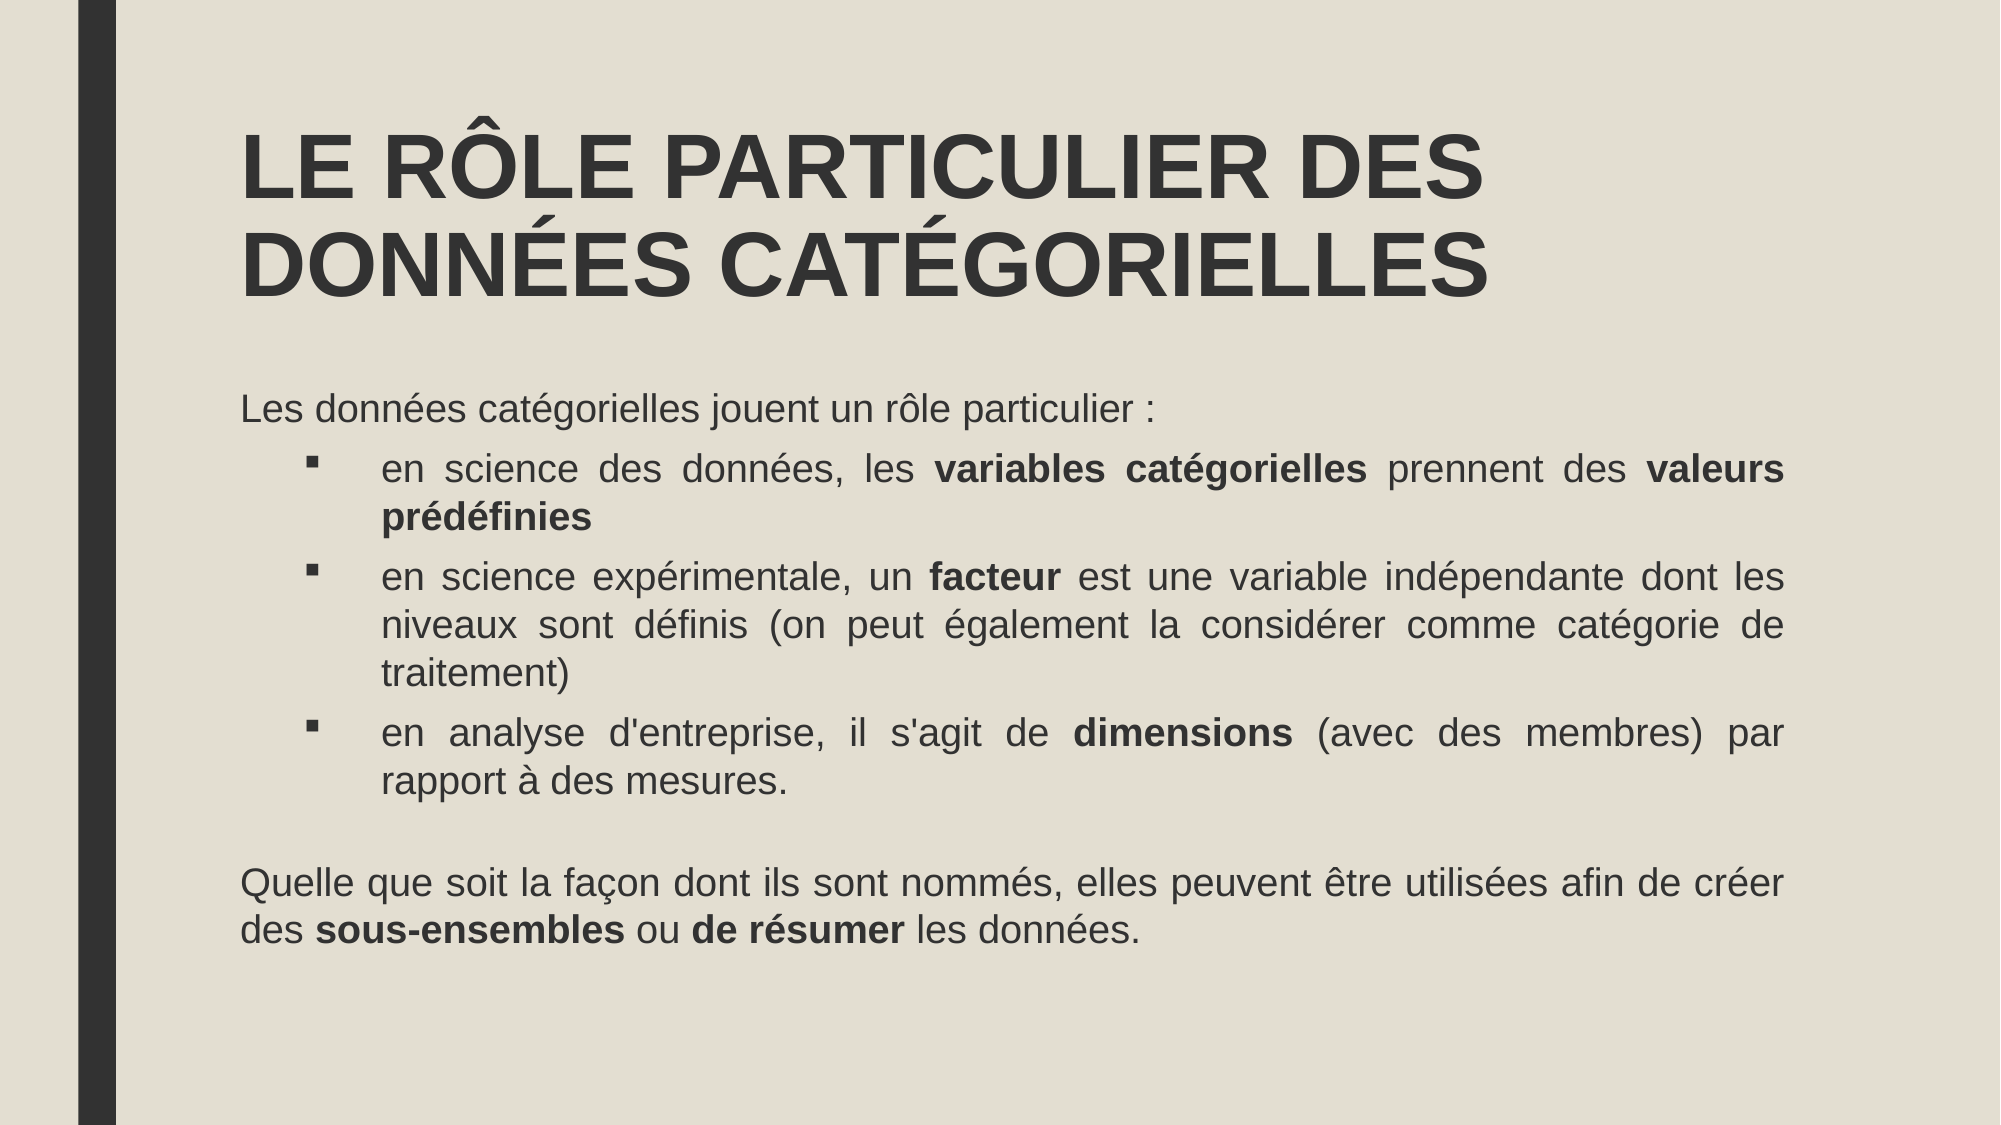

# LE RÔLE PARTICULIER DES DONNÉES CATÉGORIELLES
Les données catégorielles jouent un rôle particulier :
en science des données, les variables catégorielles prennent des valeurs prédéfinies
en science expérimentale, un facteur est une variable indépendante dont les niveaux sont définis (on peut également la considérer comme catégorie de traitement)
en analyse d'entreprise, il s'agit de dimensions (avec des membres) par rapport à des mesures.

Quelle que soit la façon dont ils sont nommés, elles peuvent être utilisées afin de créer des sous-ensembles ou de résumer les données.